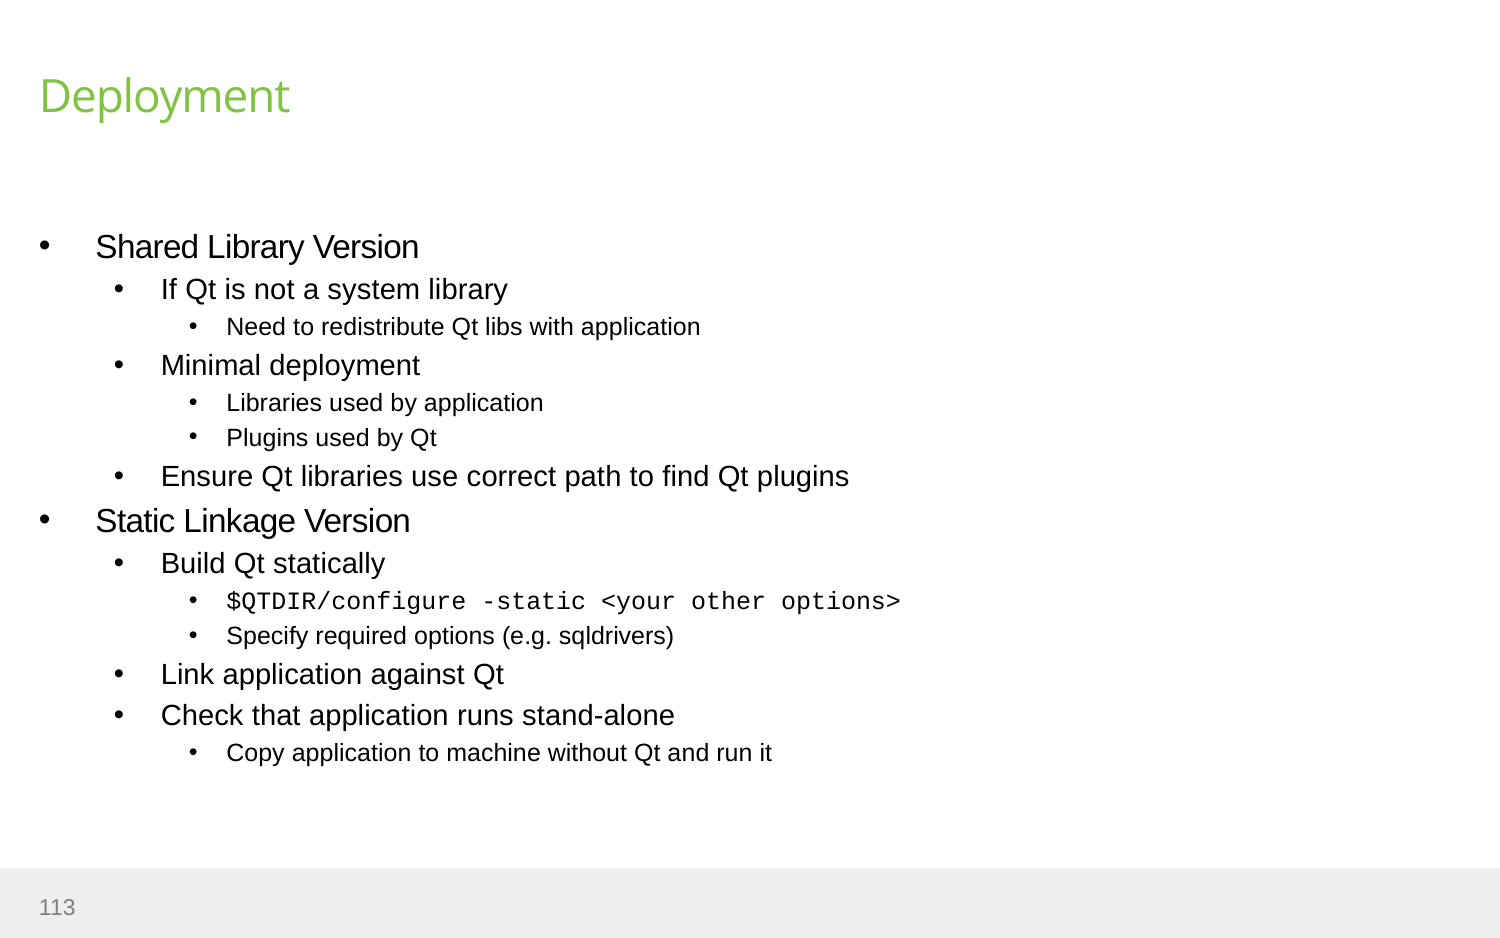

# Deployment
Shared Library Version
If Qt is not a system library
Need to redistribute Qt libs with application
Minimal deployment
Libraries used by application
Plugins used by Qt
Ensure Qt libraries use correct path to find Qt plugins
Static Linkage Version
Build Qt statically
$QTDIR/configure -static <your other options>
Specify required options (e.g. sqldrivers)
Link application against Qt
Check that application runs stand-alone
Copy application to machine without Qt and run it
113